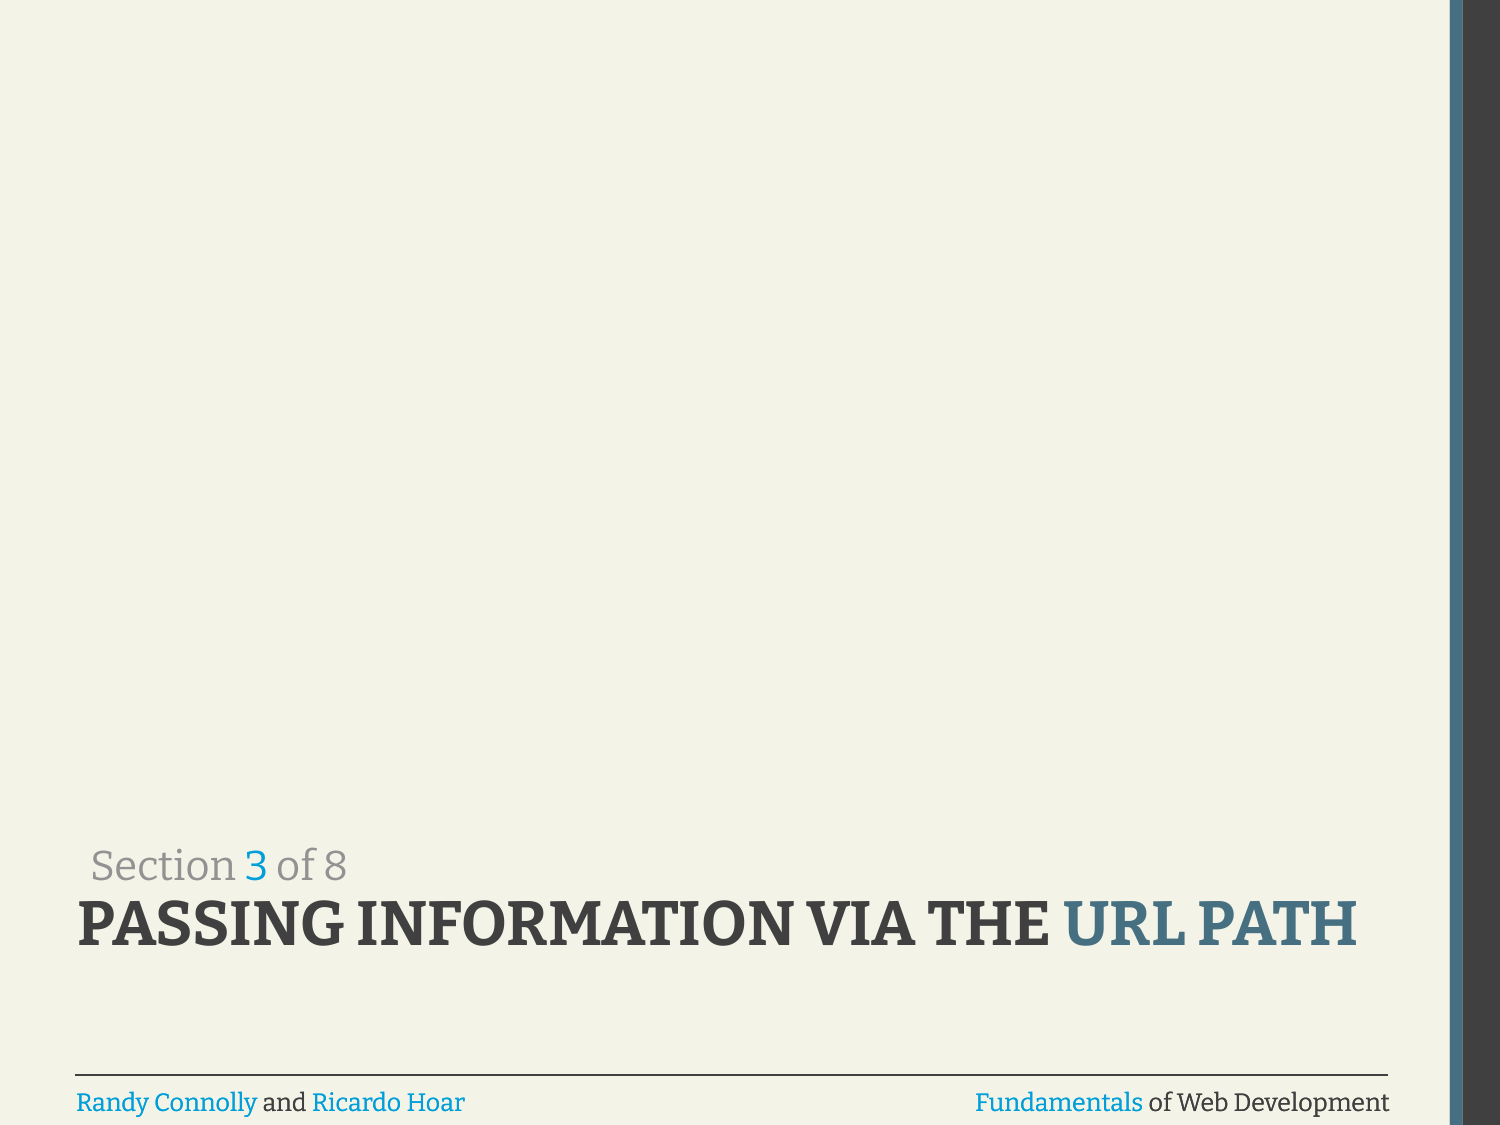

Section 3 of 8
# Passing Information via the URL Path